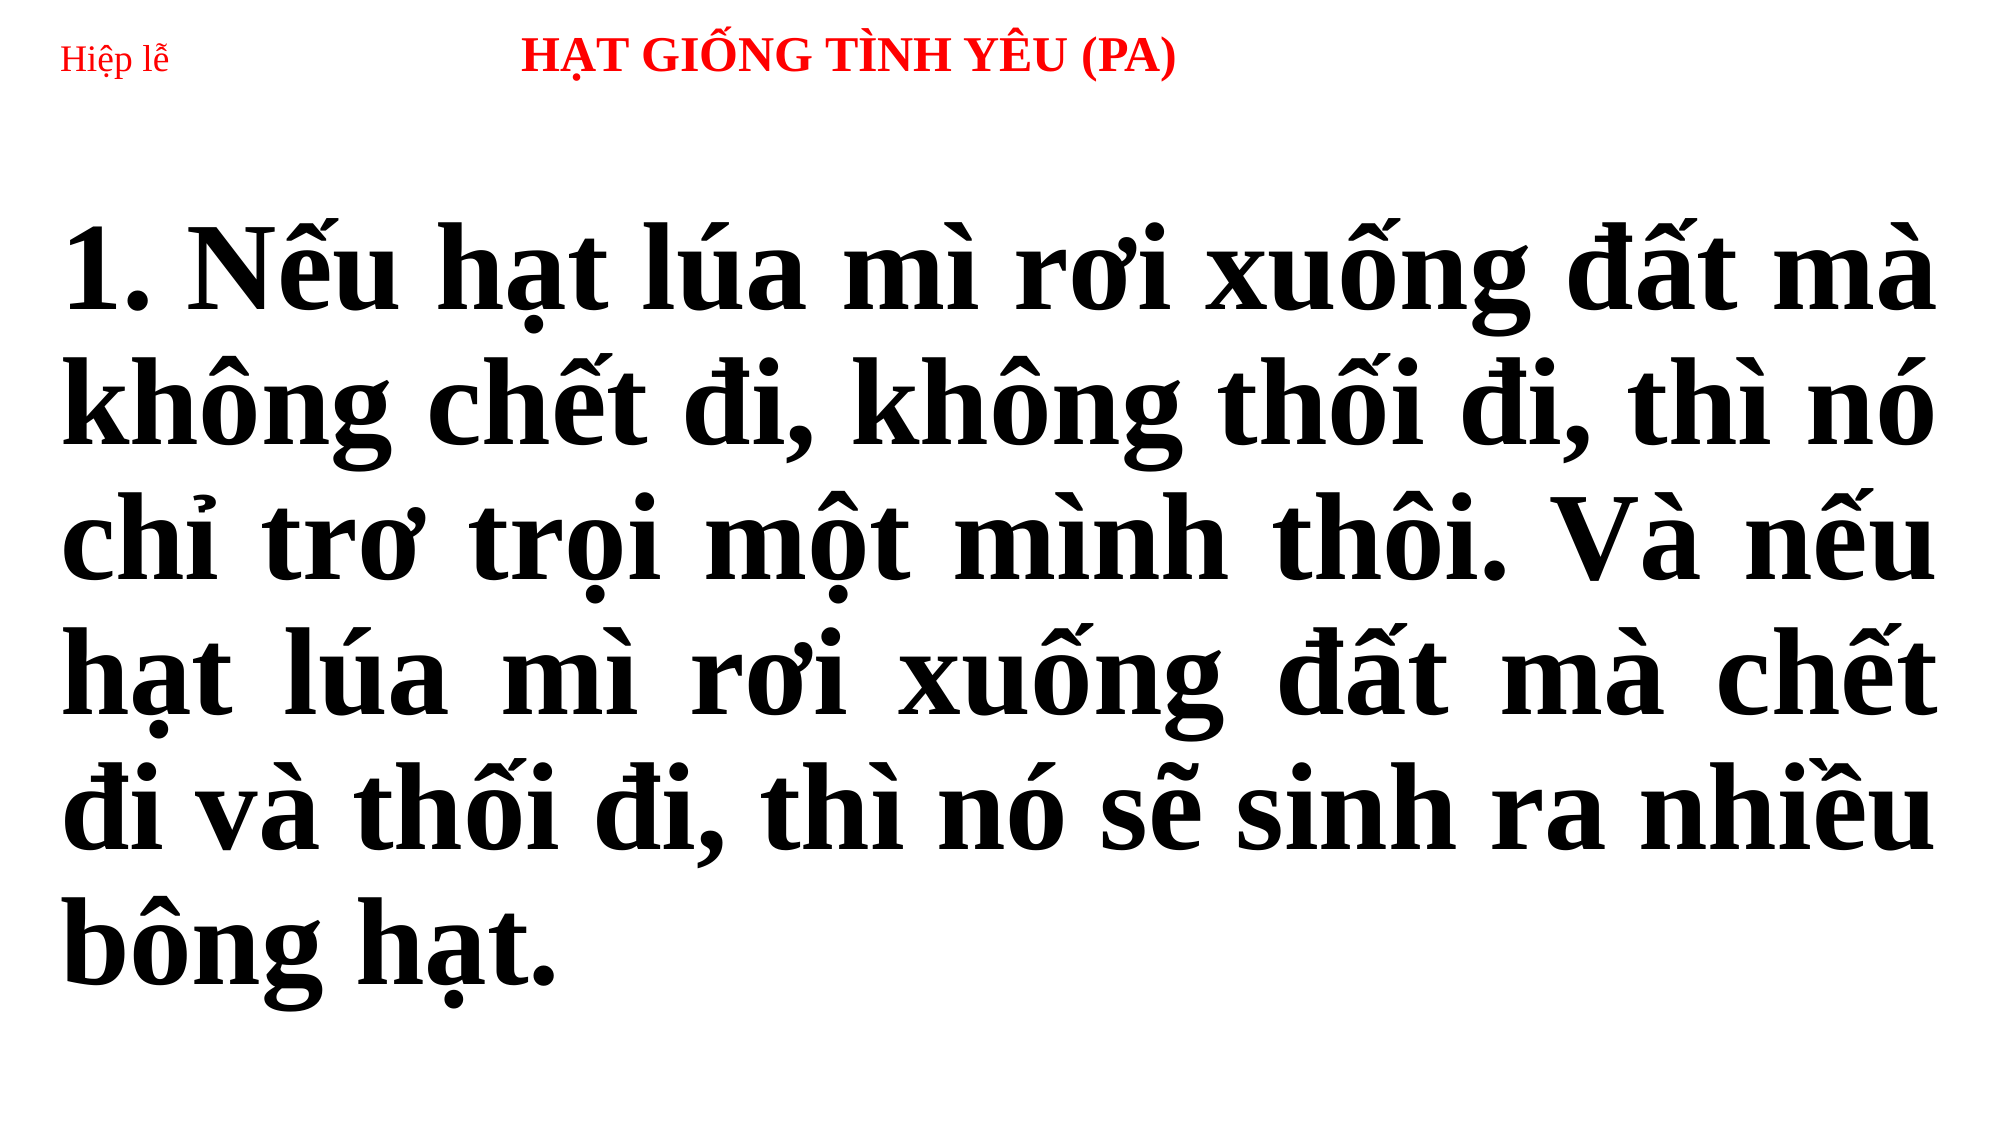

# Hiệp lễ                                     HẠT GIỐNG TÌNH YÊU (PA)
1. Nếu hạt lúa mì rơi xuống đất mà không chết đi, không thối đi, thì nó chỉ trơ trọi một mình thôi. Và nếu hạt lúa mì rơi xuống đất mà chết đi và thối đi, thì nó sẽ sinh ra nhiều bông hạt.